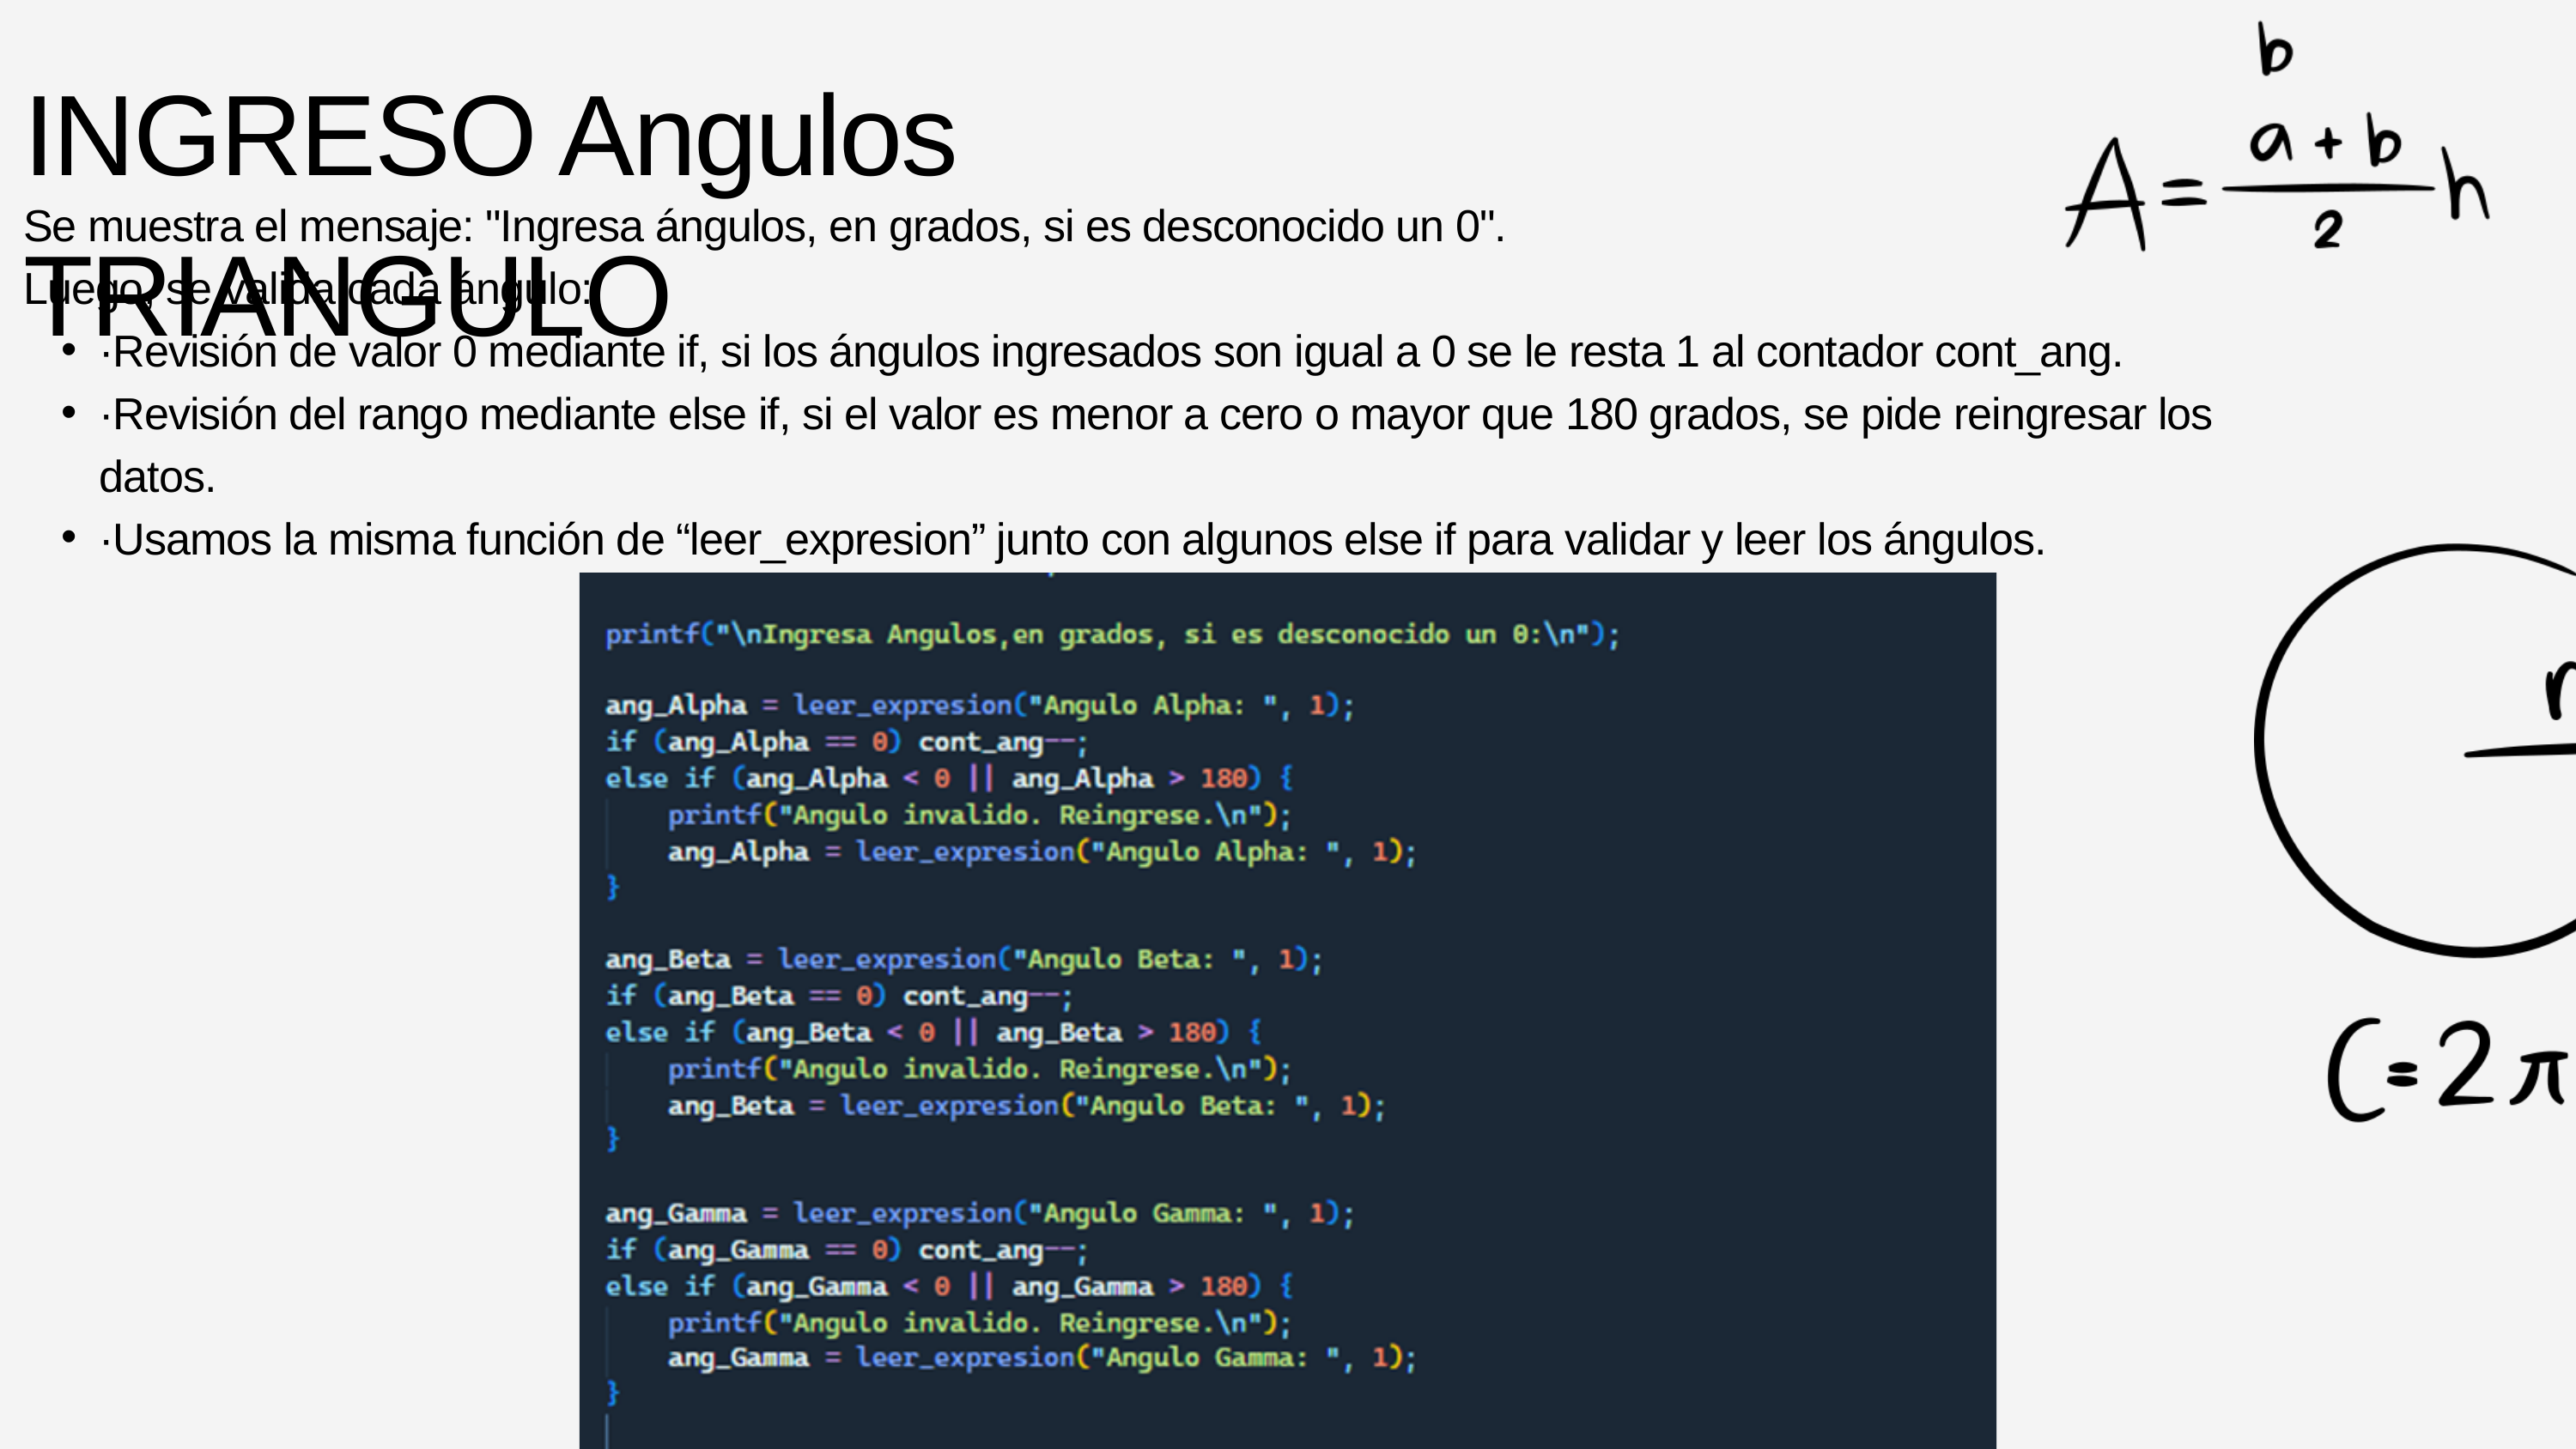

INGRESO Angulos TRIANGULO
Se muestra el mensaje: "Ingresa ángulos, en grados, si es desconocido un 0".
Luego, se valida cada ángulo:
·Revisión de valor 0 mediante if, si los ángulos ingresados son igual a 0 se le resta 1 al contador cont_ang.
·Revisión del rango mediante else if, si el valor es menor a cero o mayor que 180 grados, se pide reingresar los datos.
·Usamos la misma función de “leer_expresion” junto con algunos else if para validar y leer los ángulos.